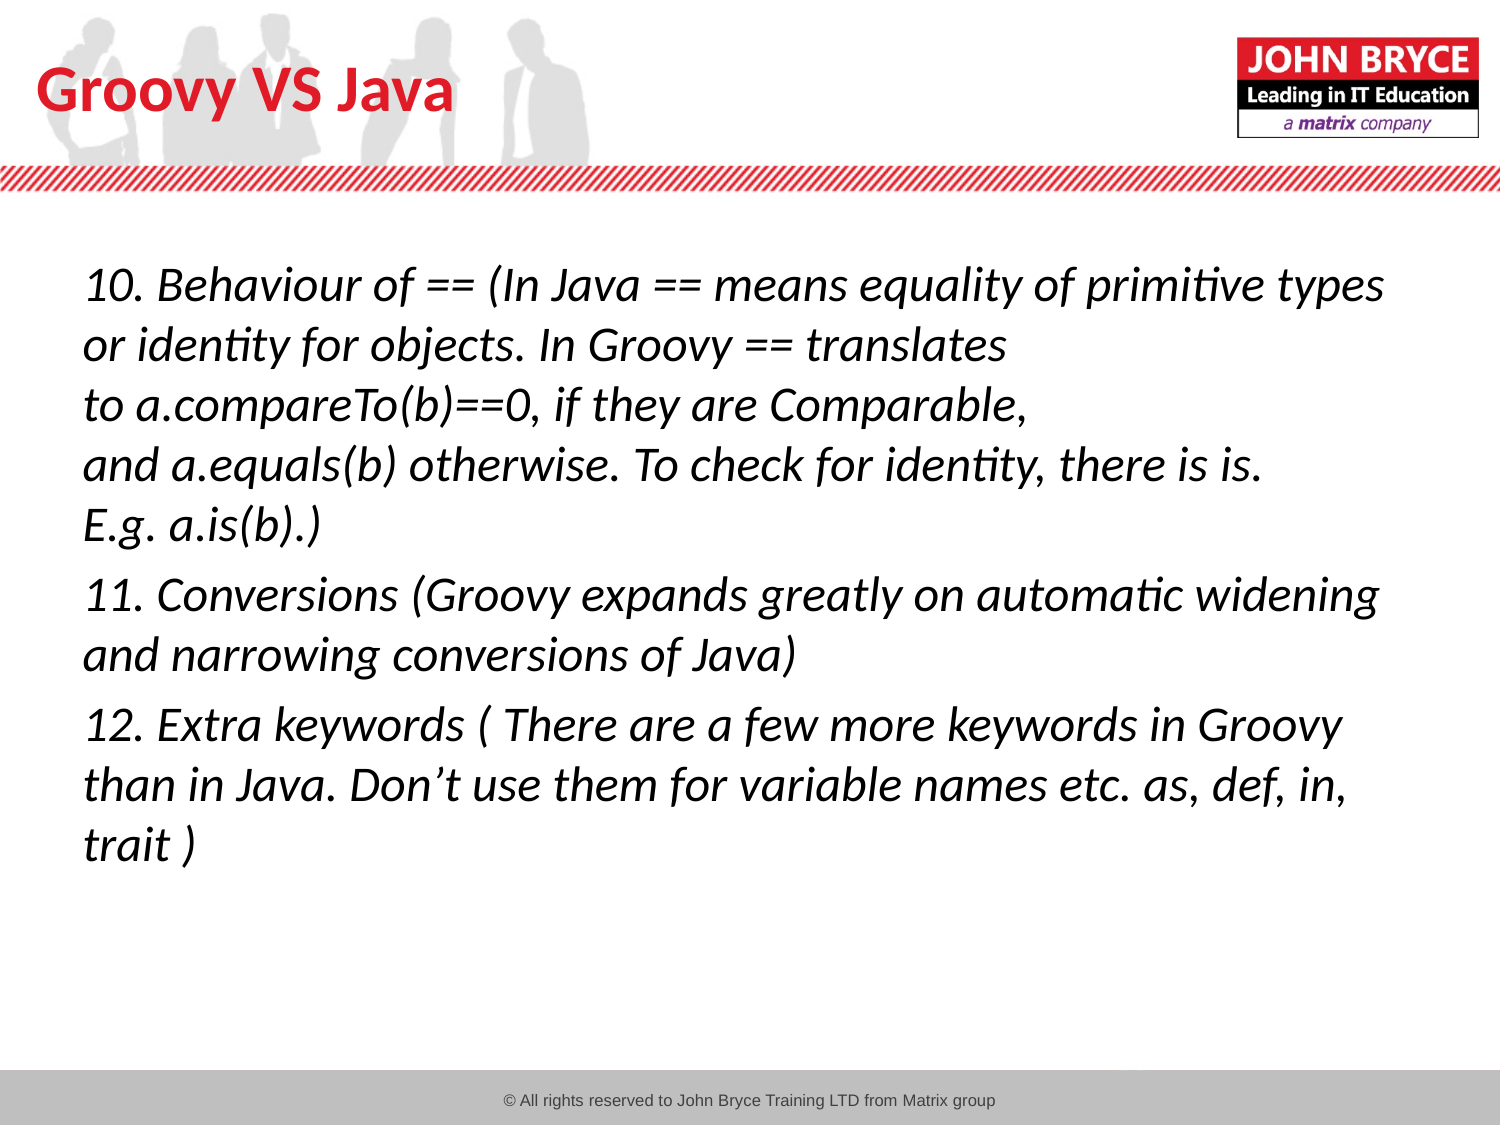

# Groovy VS Java
10. Behaviour of == (In Java == means equality of primitive types or identity for objects. In Groovy == translates to a.compareTo(b)==0, if they are Comparable, and a.equals(b) otherwise. To check for identity, there is is. E.g. a.is(b).)
11. Conversions (Groovy expands greatly on automatic widening and narrowing conversions of Java)
12. Extra keywords ( There are a few more keywords in Groovy than in Java. Don’t use them for variable names etc. as, def, in, trait )
18